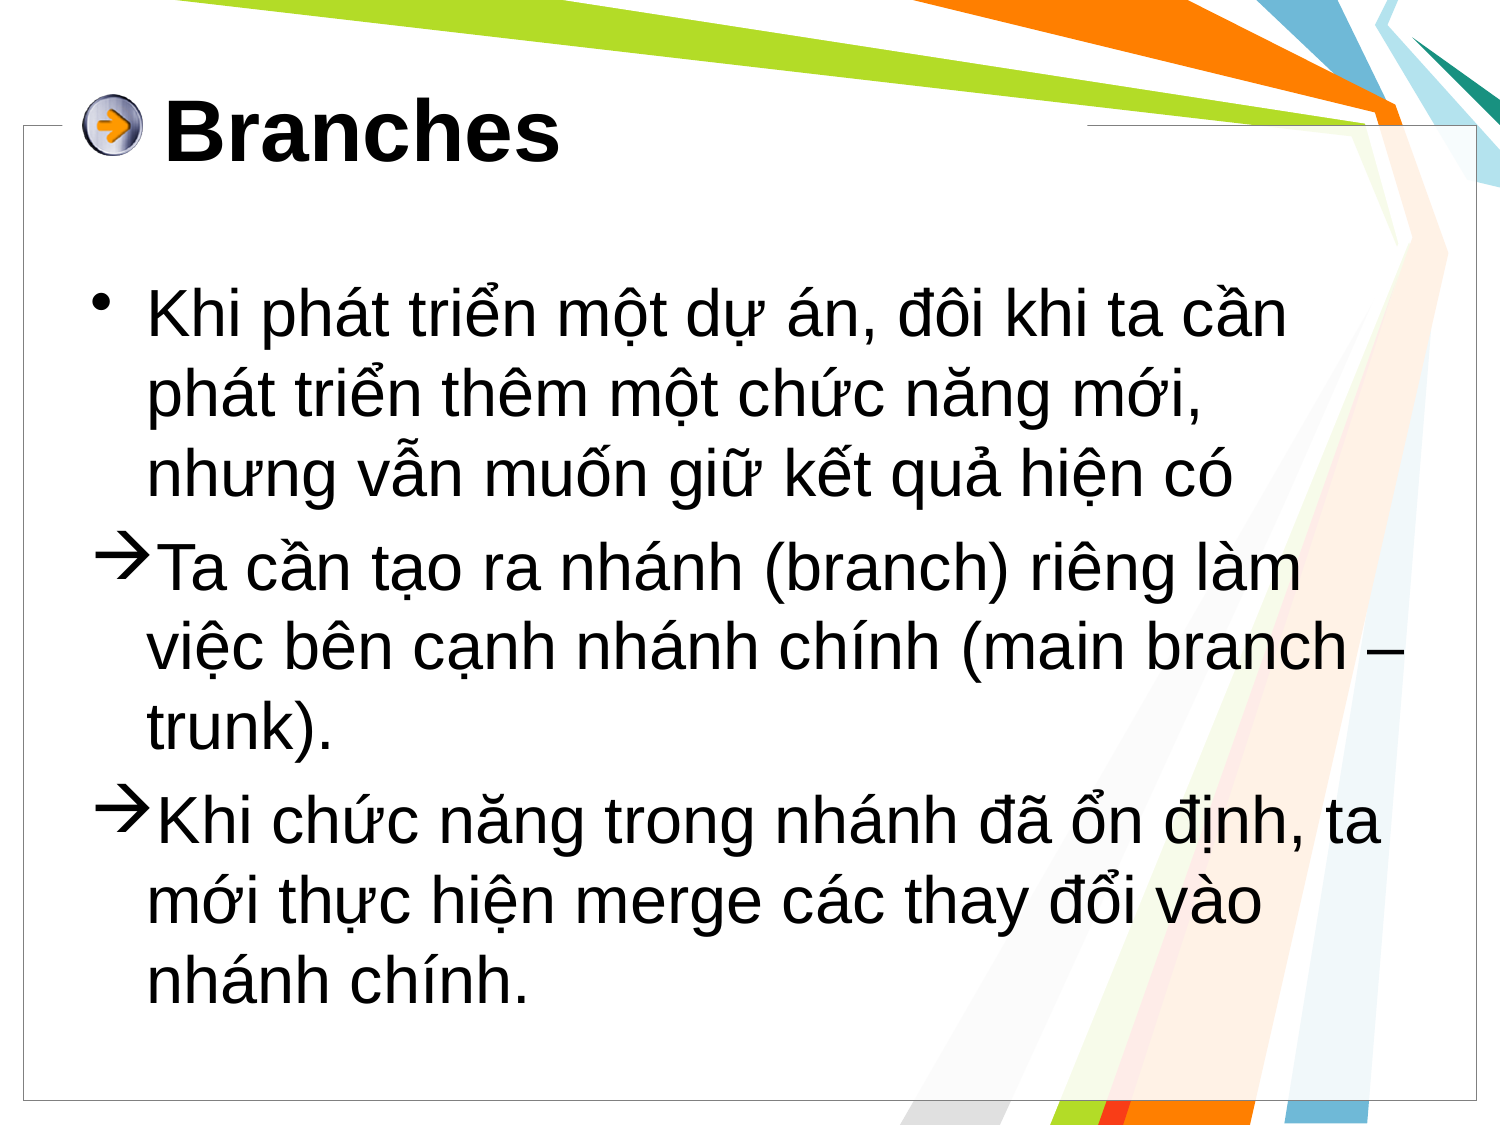

Branches
Khi phát triển một dự án, đôi khi ta cần phát triển thêm một chức năng mới, nhưng vẫn muốn giữ kết quả hiện có
Ta cần tạo ra nhánh (branch) riêng làm việc bên cạnh nhánh chính (main branch – trunk).
Khi chức năng trong nhánh đã ổn định, ta mới thực hiện merge các thay đổi vào nhánh chính.